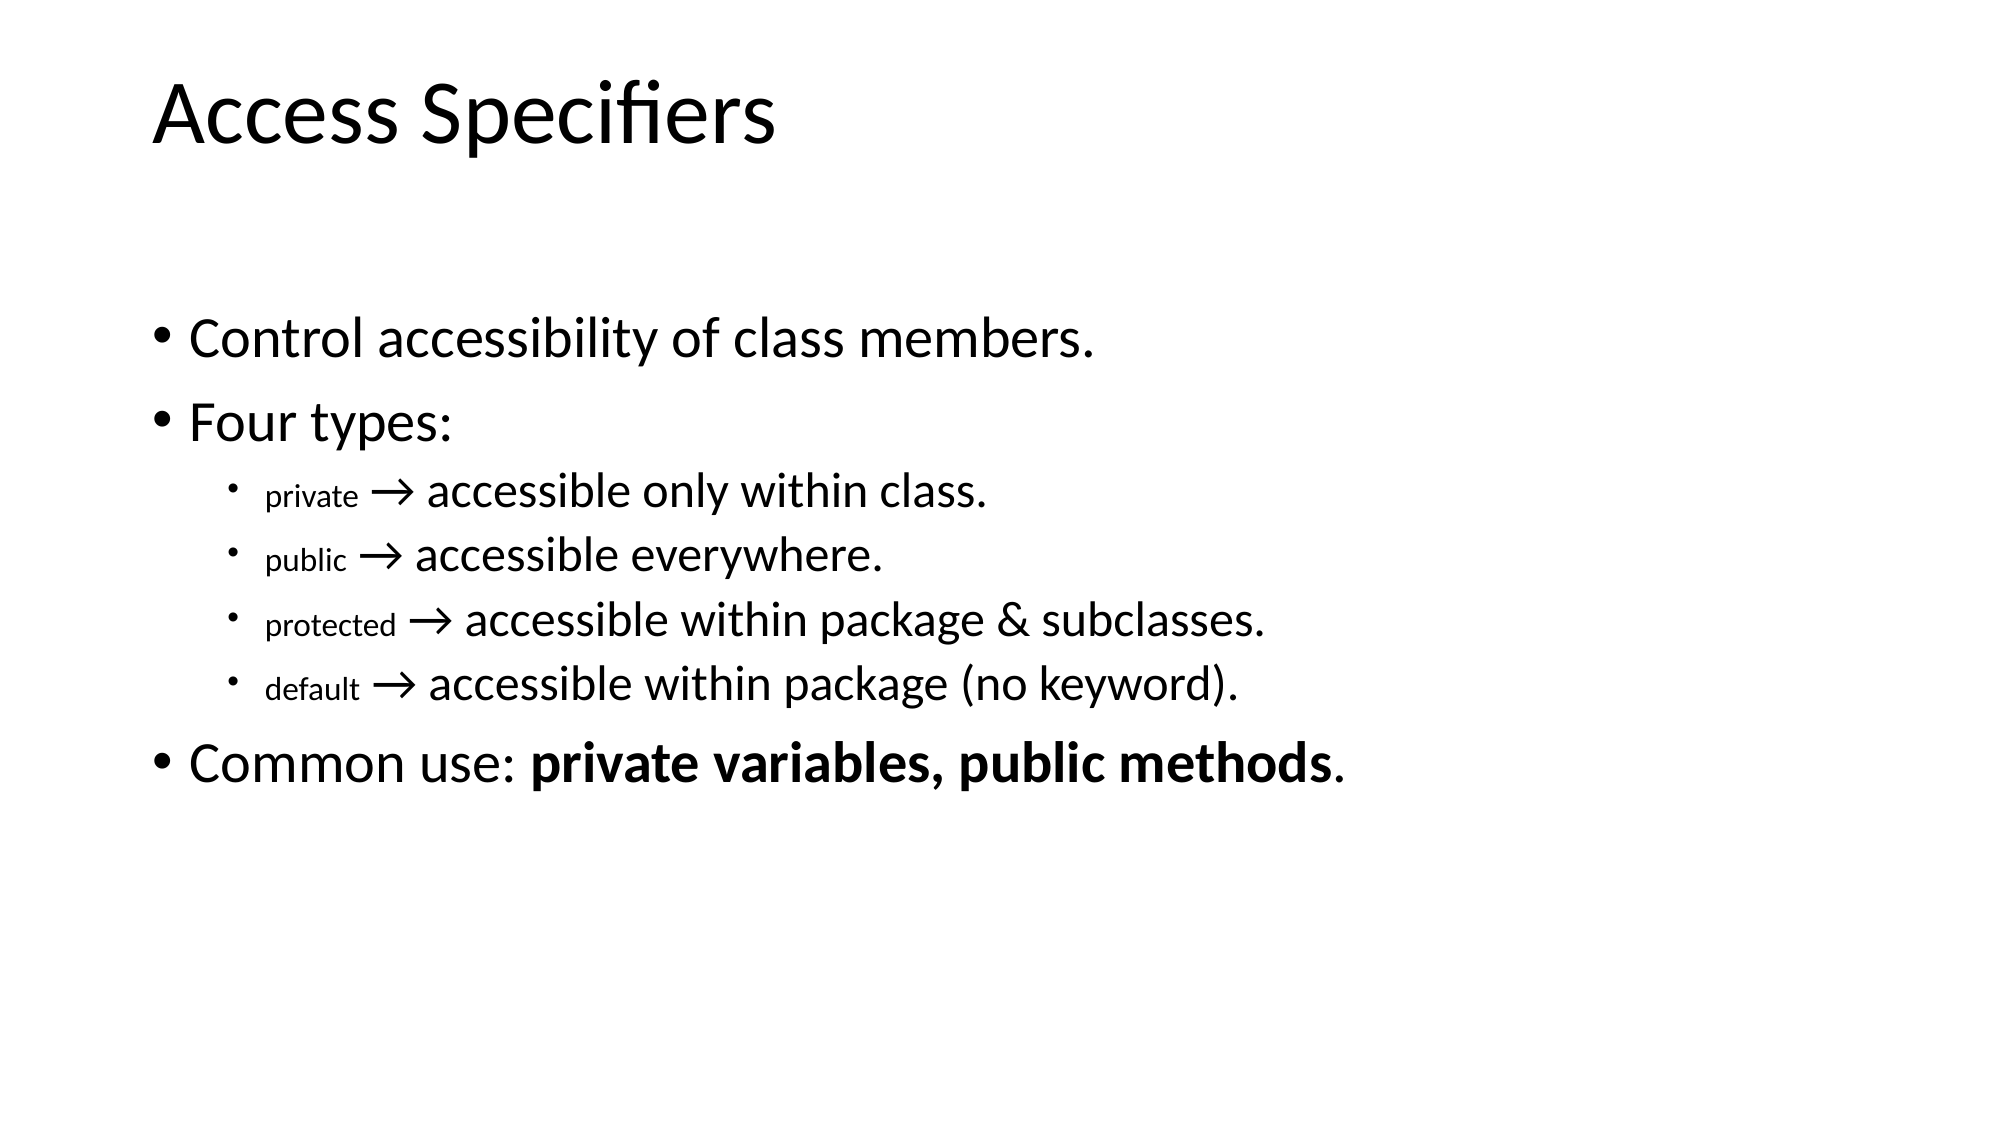

# Access Specifiers
Control accessibility of class members.
Four types:
private → accessible only within class.
public → accessible everywhere.
protected → accessible within package & subclasses.
default → accessible within package (no keyword).
Common use: private variables, public methods.